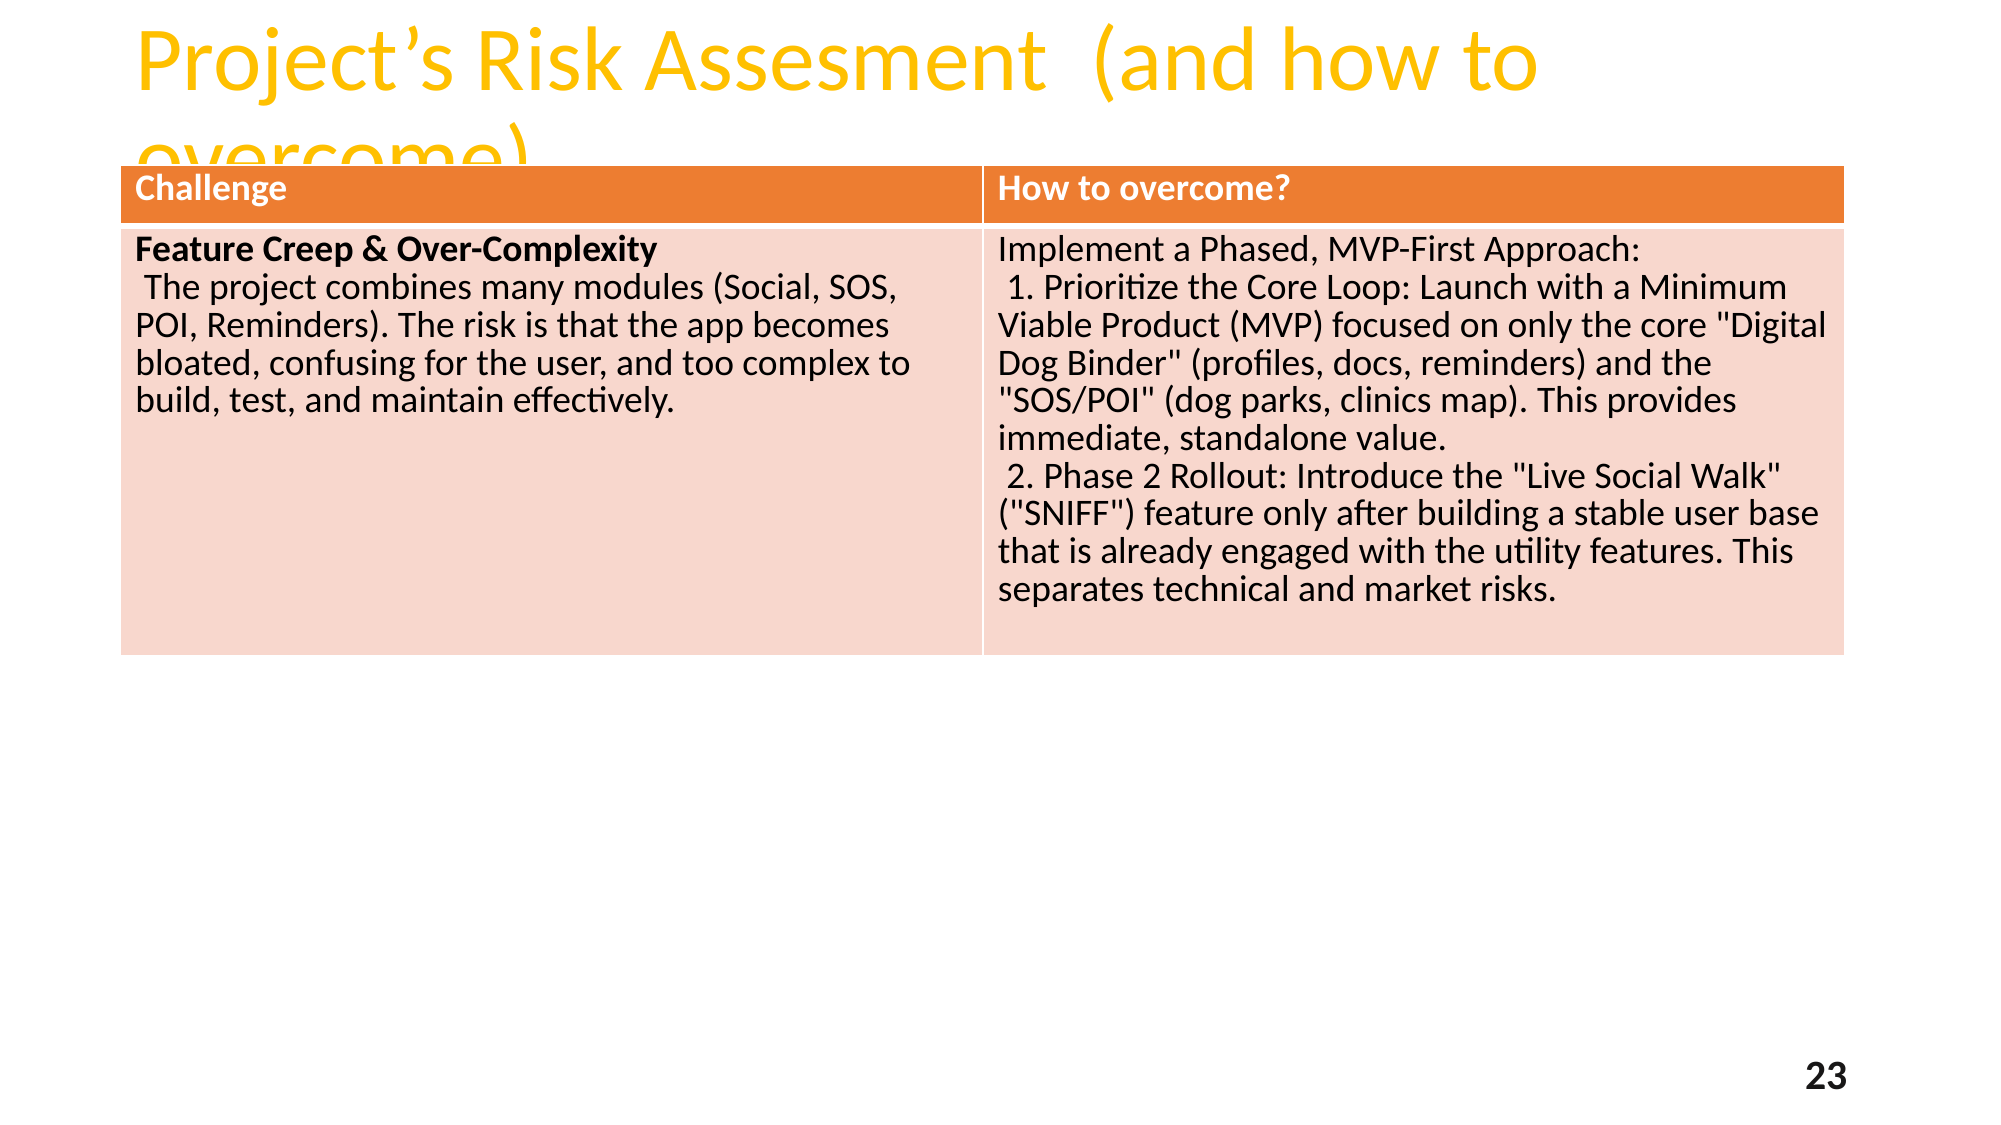

# Project’s Risk Assesment  (and how to overcome)
| Challenge | How to overcome? |
| --- | --- |
| Feature Creep & Over-Complexity   The project combines many modules (Social, SOS, POI, Reminders). The risk is that the app becomes bloated, confusing for the user, and too complex to build, test, and maintain effectively. | Implement a Phased, MVP-First Approach:   1. Prioritize the Core Loop: Launch with a Minimum Viable Product (MVP) focused on only the core "Digital Dog Binder" (profiles, docs, reminders) and the "SOS/POI" (dog parks, clinics map). This provides immediate, standalone value.  2. Phase 2 Rollout: Introduce the "Live Social Walk" ("SNIFF") feature only after building a stable user base that is already engaged with the utility features. This separates technical and market risks. |
23